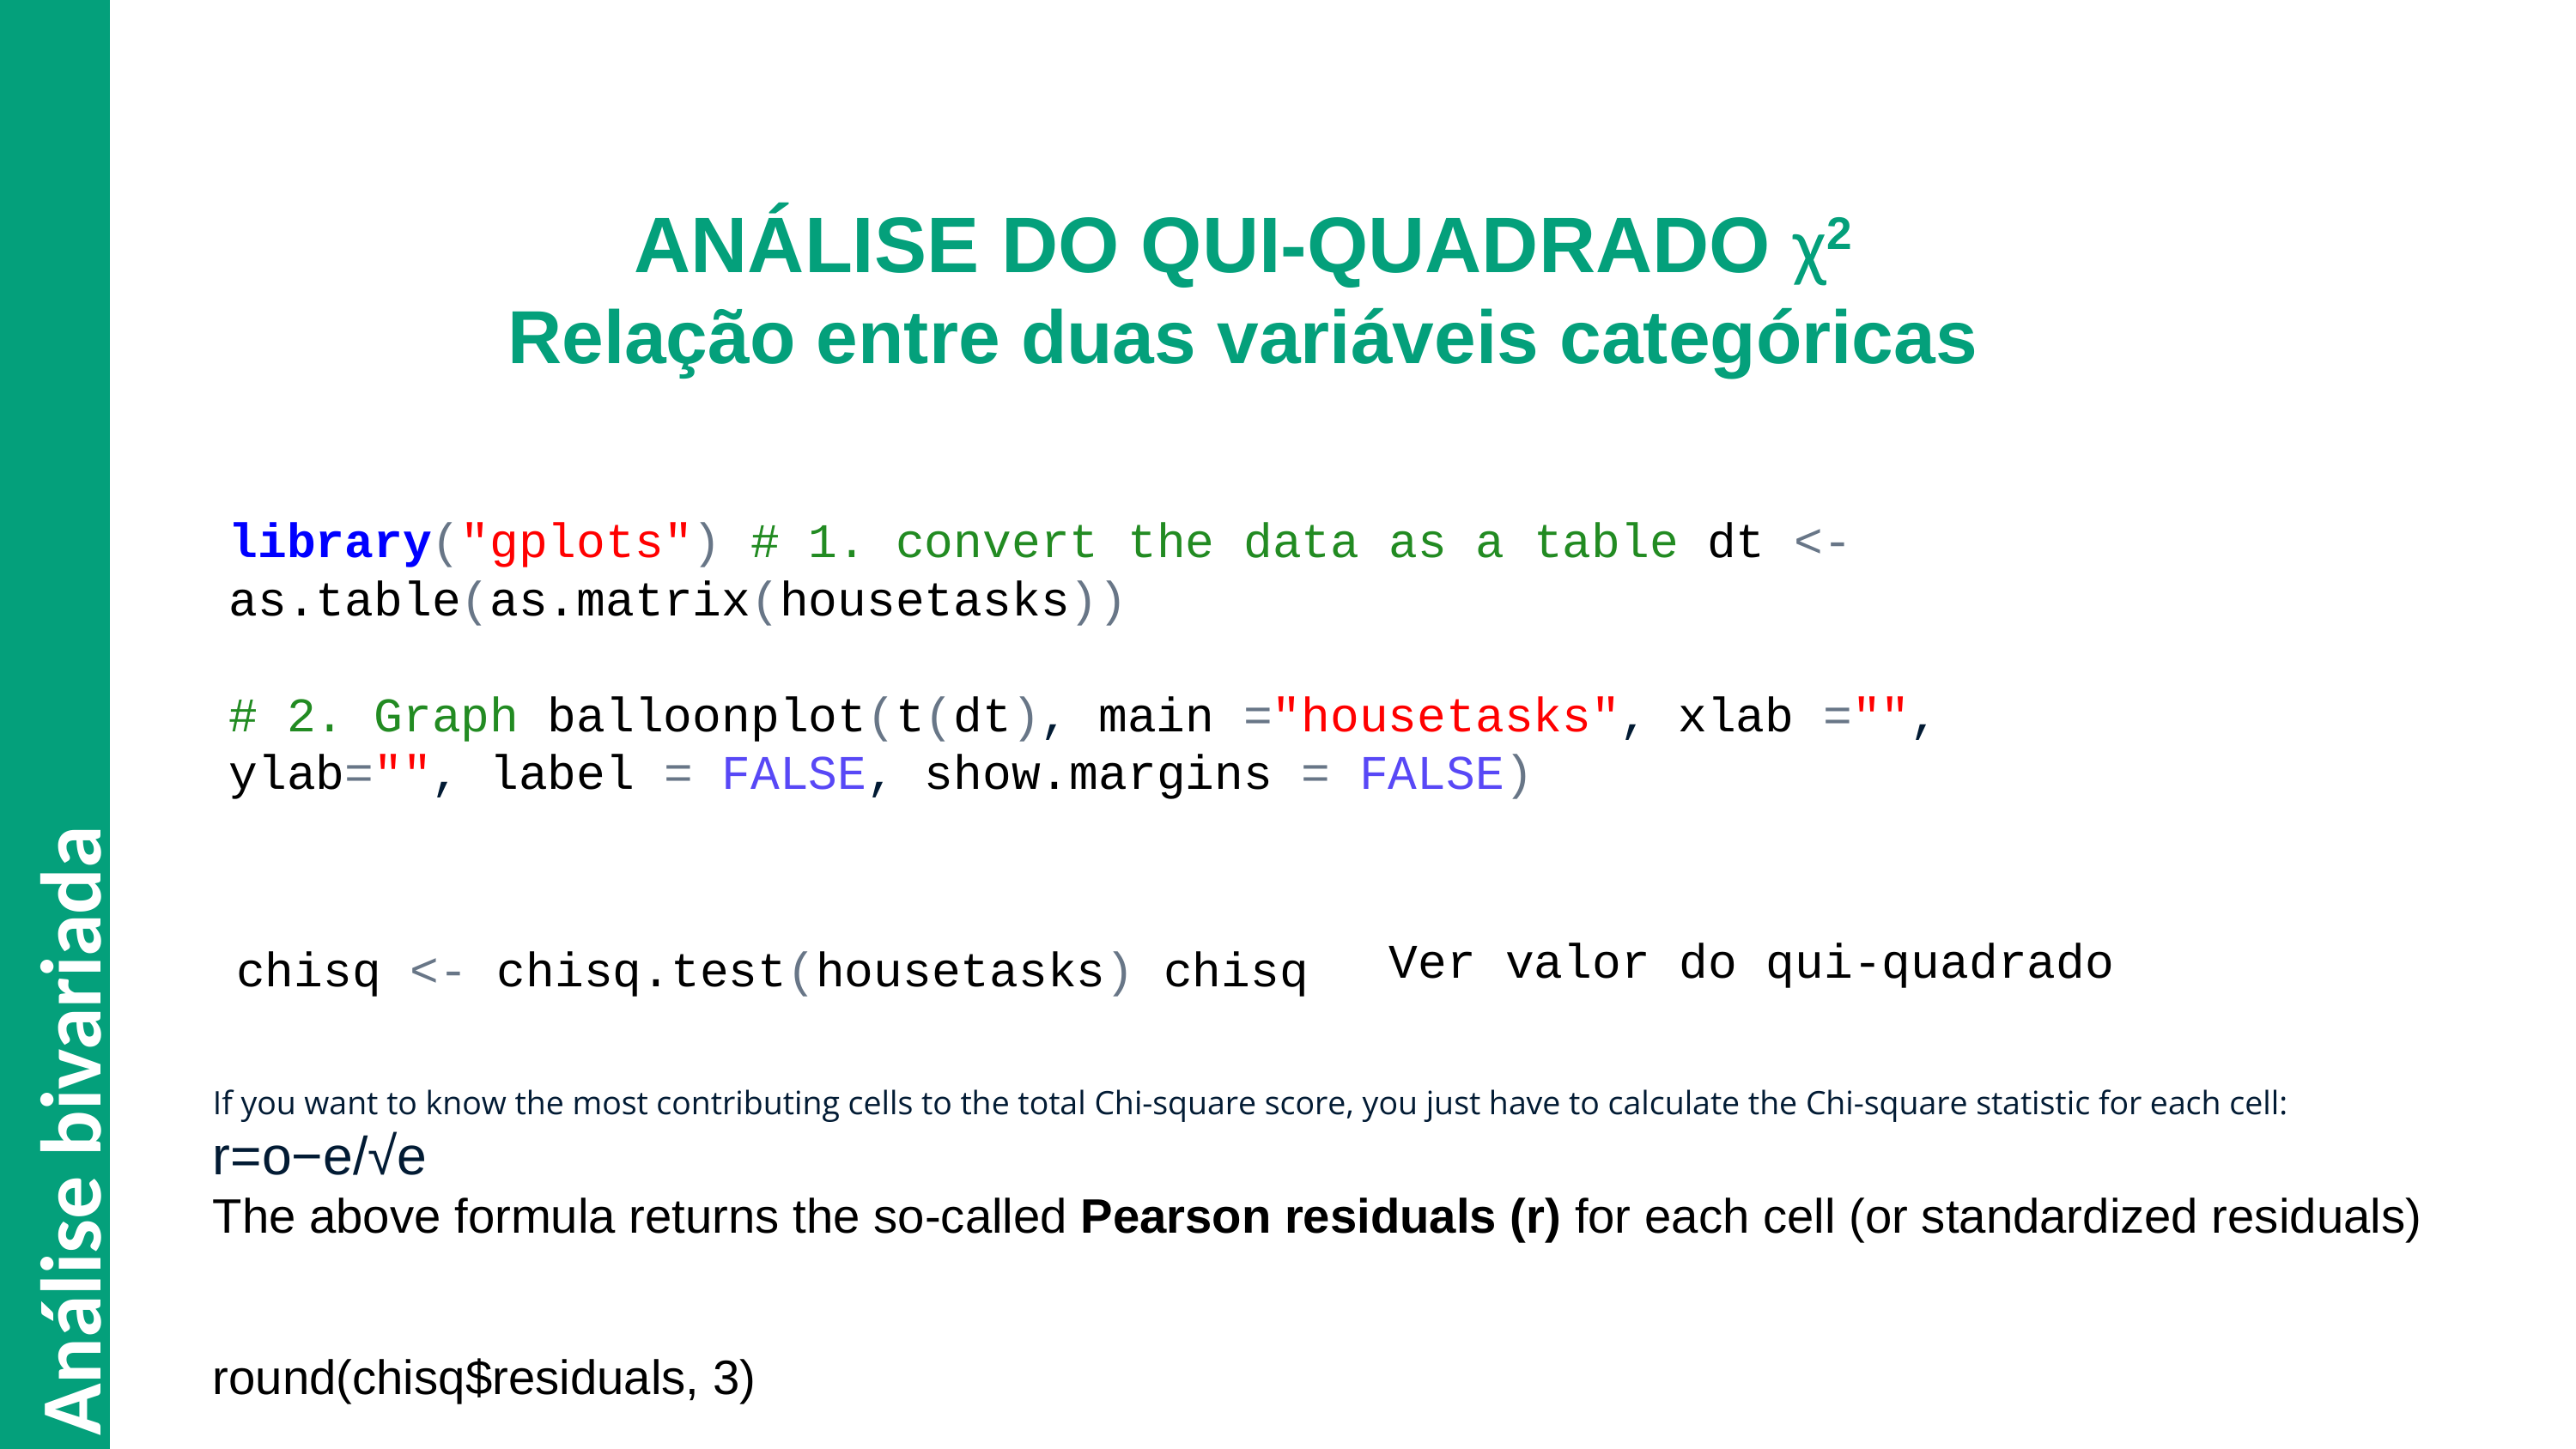

# ANÁLISE DO QUI-QUADRADO χ2 Relação entre duas variáveis categóricas
library(corrplot) corrplot(chisq$residuals, is.cor = FALSE)
Positive residuals are in blue. Positive values in cells specify an attraction (positive association) between the corresponding row and column variables.
In the image above, it’s evident that there are an association between the column Wife and the rows Laundry, Main_meal.
There is a strong positive association between the column Husband and the row Repair
Negative residuals are in red. This implies a repulsion (negative association) between the corresponding row and column variables. For example the column Wife are negatively associated (~ “not associated”) with the row Repairs. There is a repulsion between the column Husband and, the rows Laundry and Main_meal
library("gplots") # 1. convert the data as a table dt <- as.table(as.matrix(housetasks))

# 2. Graph balloonplot(t(dt), main ="housetasks", xlab ="", ylab="", label = FALSE, show.margins = FALSE)
Análise bivariada
Ver valor do qui-quadrado
chisq <- chisq.test(housetasks) chisq
If you want to know the most contributing cells to the total Chi-square score, you just have to calculate the Chi-square statistic for each cell:
r=o−e/√e
The above formula returns the so-called Pearson residuals (r) for each cell (or standardized residuals)
round(chisq$residuals, 3)